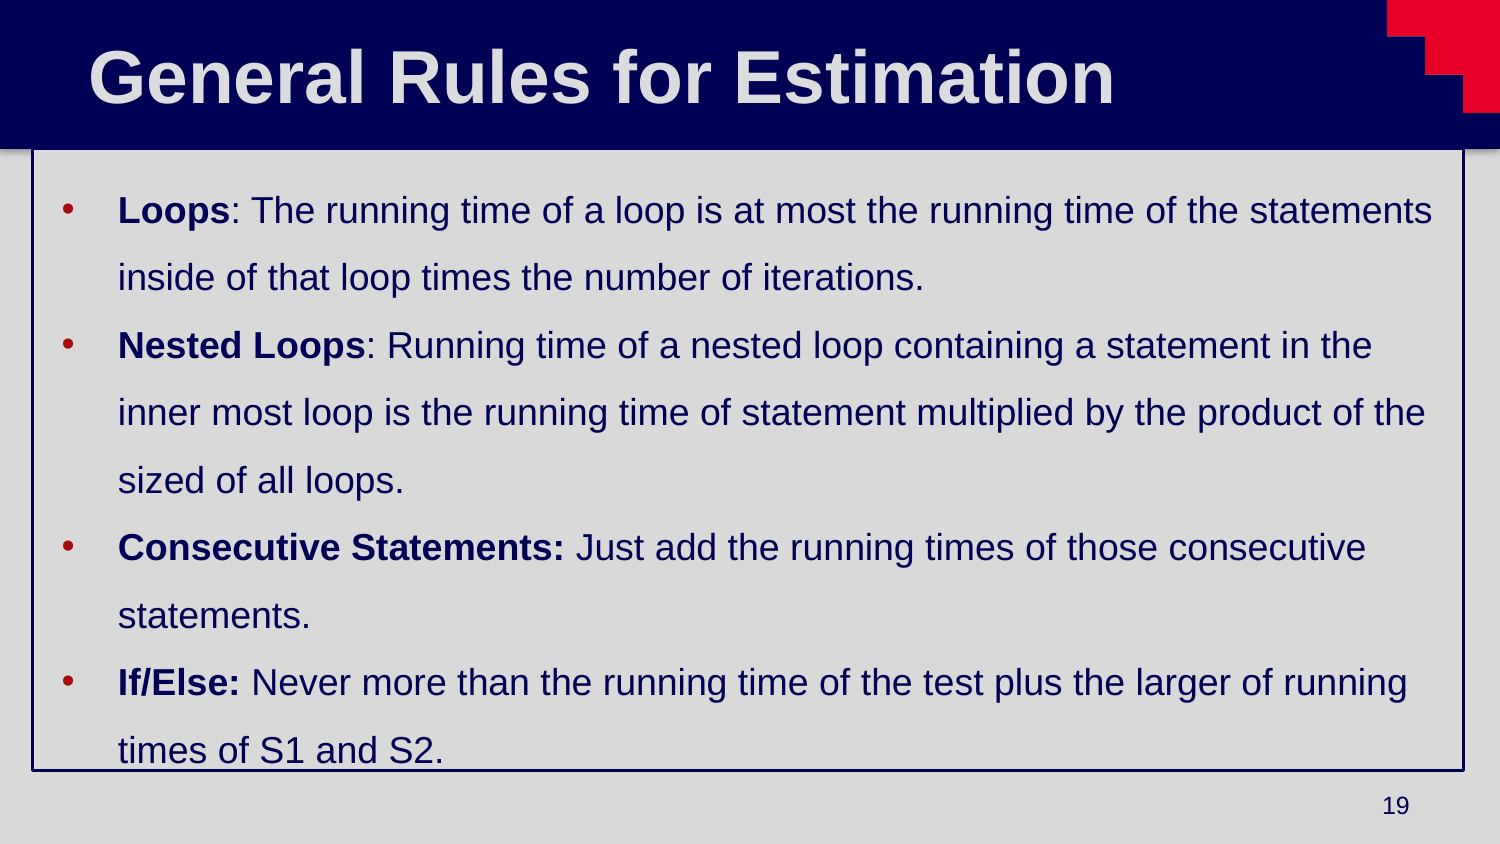

# General Rules for Estimation
Loops: The running time of a loop is at most the running time of the statements inside of that loop times the number of iterations.
Nested Loops: Running time of a nested loop containing a statement in the inner most loop is the running time of statement multiplied by the product of the sized of all loops.
Consecutive Statements: Just add the running times of those consecutive statements.
If/Else: Never more than the running time of the test plus the larger of running times of S1 and S2.
19